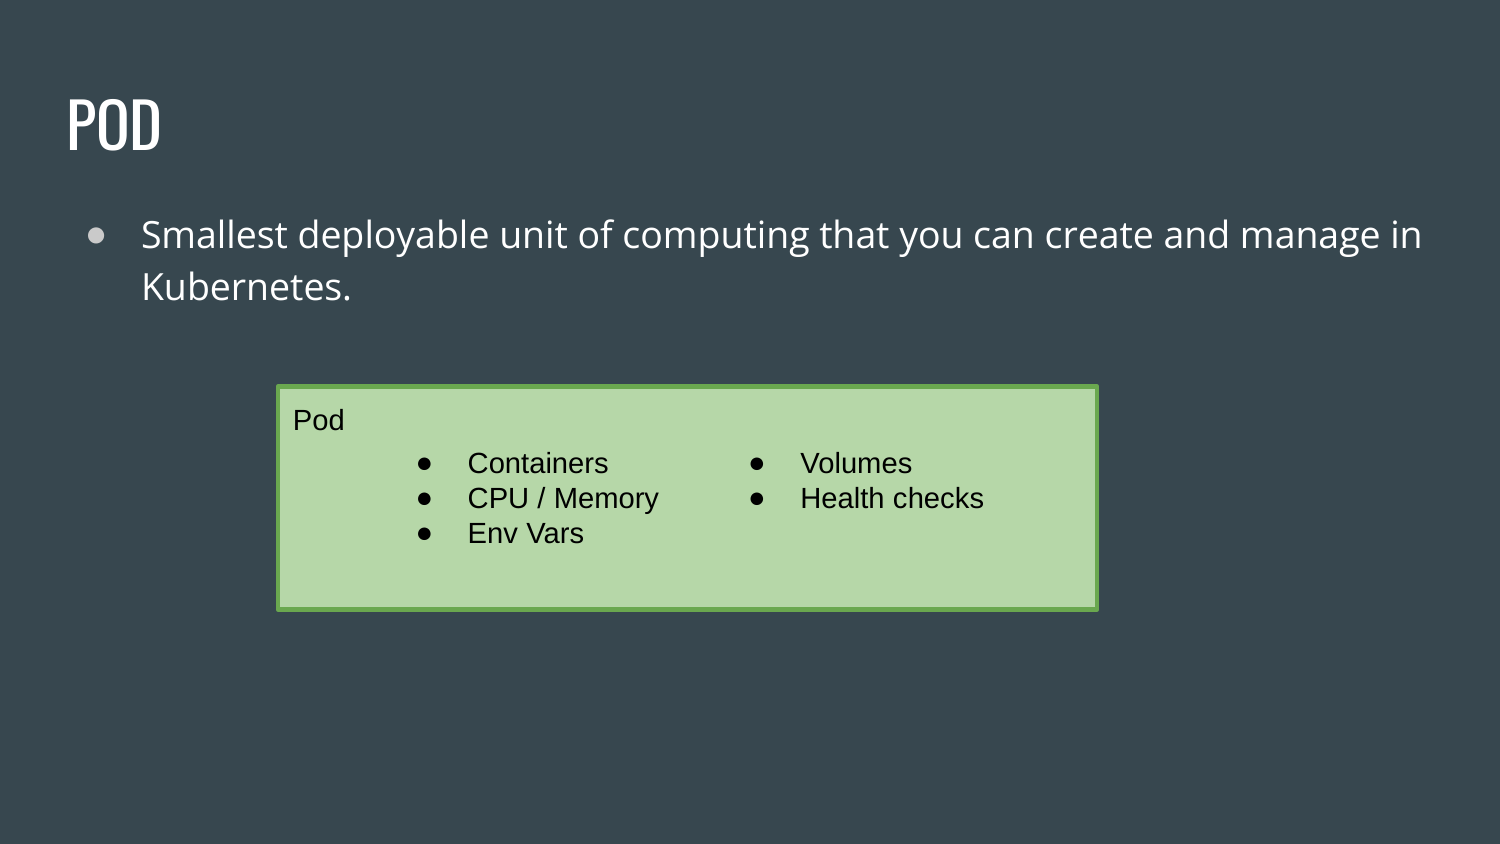

# POD
Smallest deployable unit of computing that you can create and manage in Kubernetes.
Pod
Containers
CPU / Memory
Env Vars
Volumes
Health checks